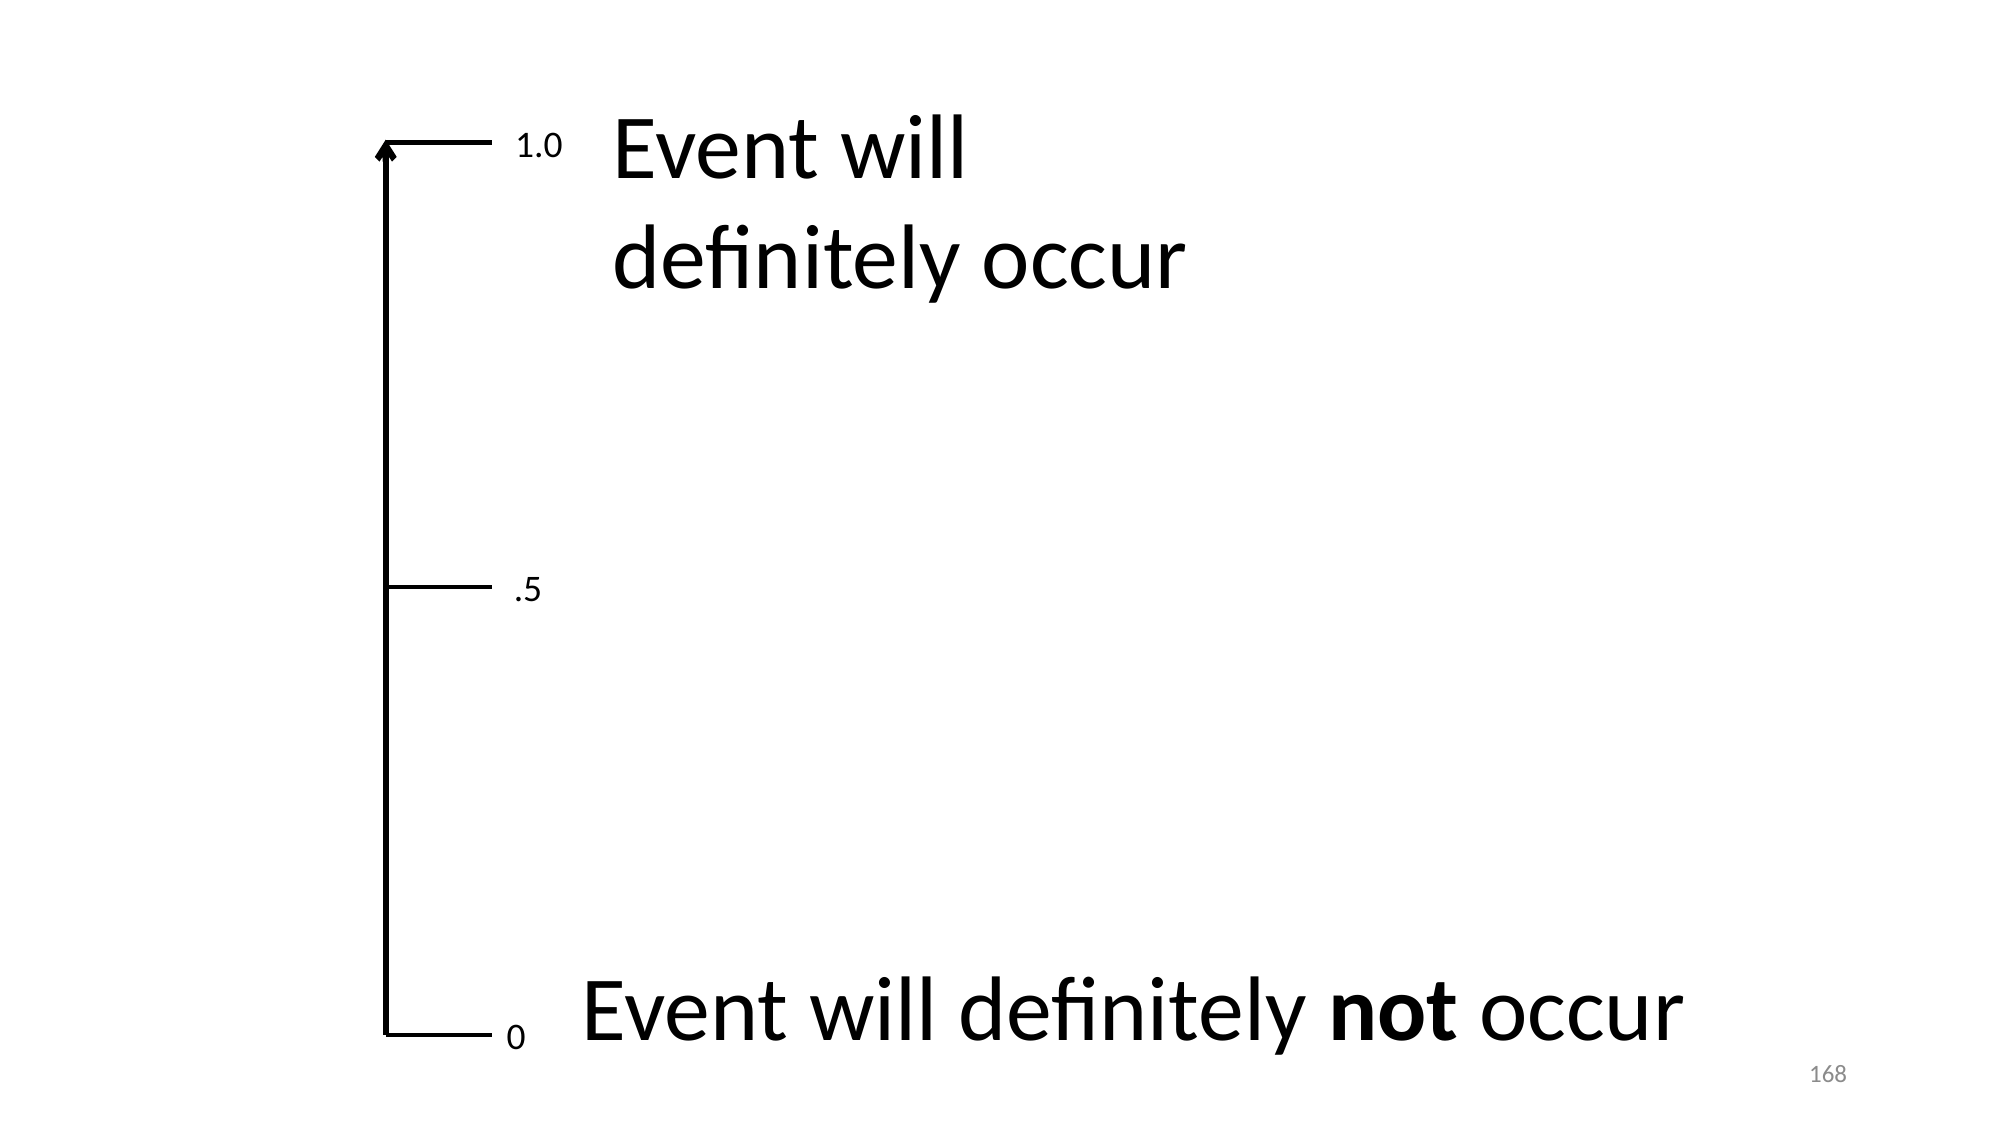

Event will
definitely occur
1.0
.5
Event will definitely not occur
0
168